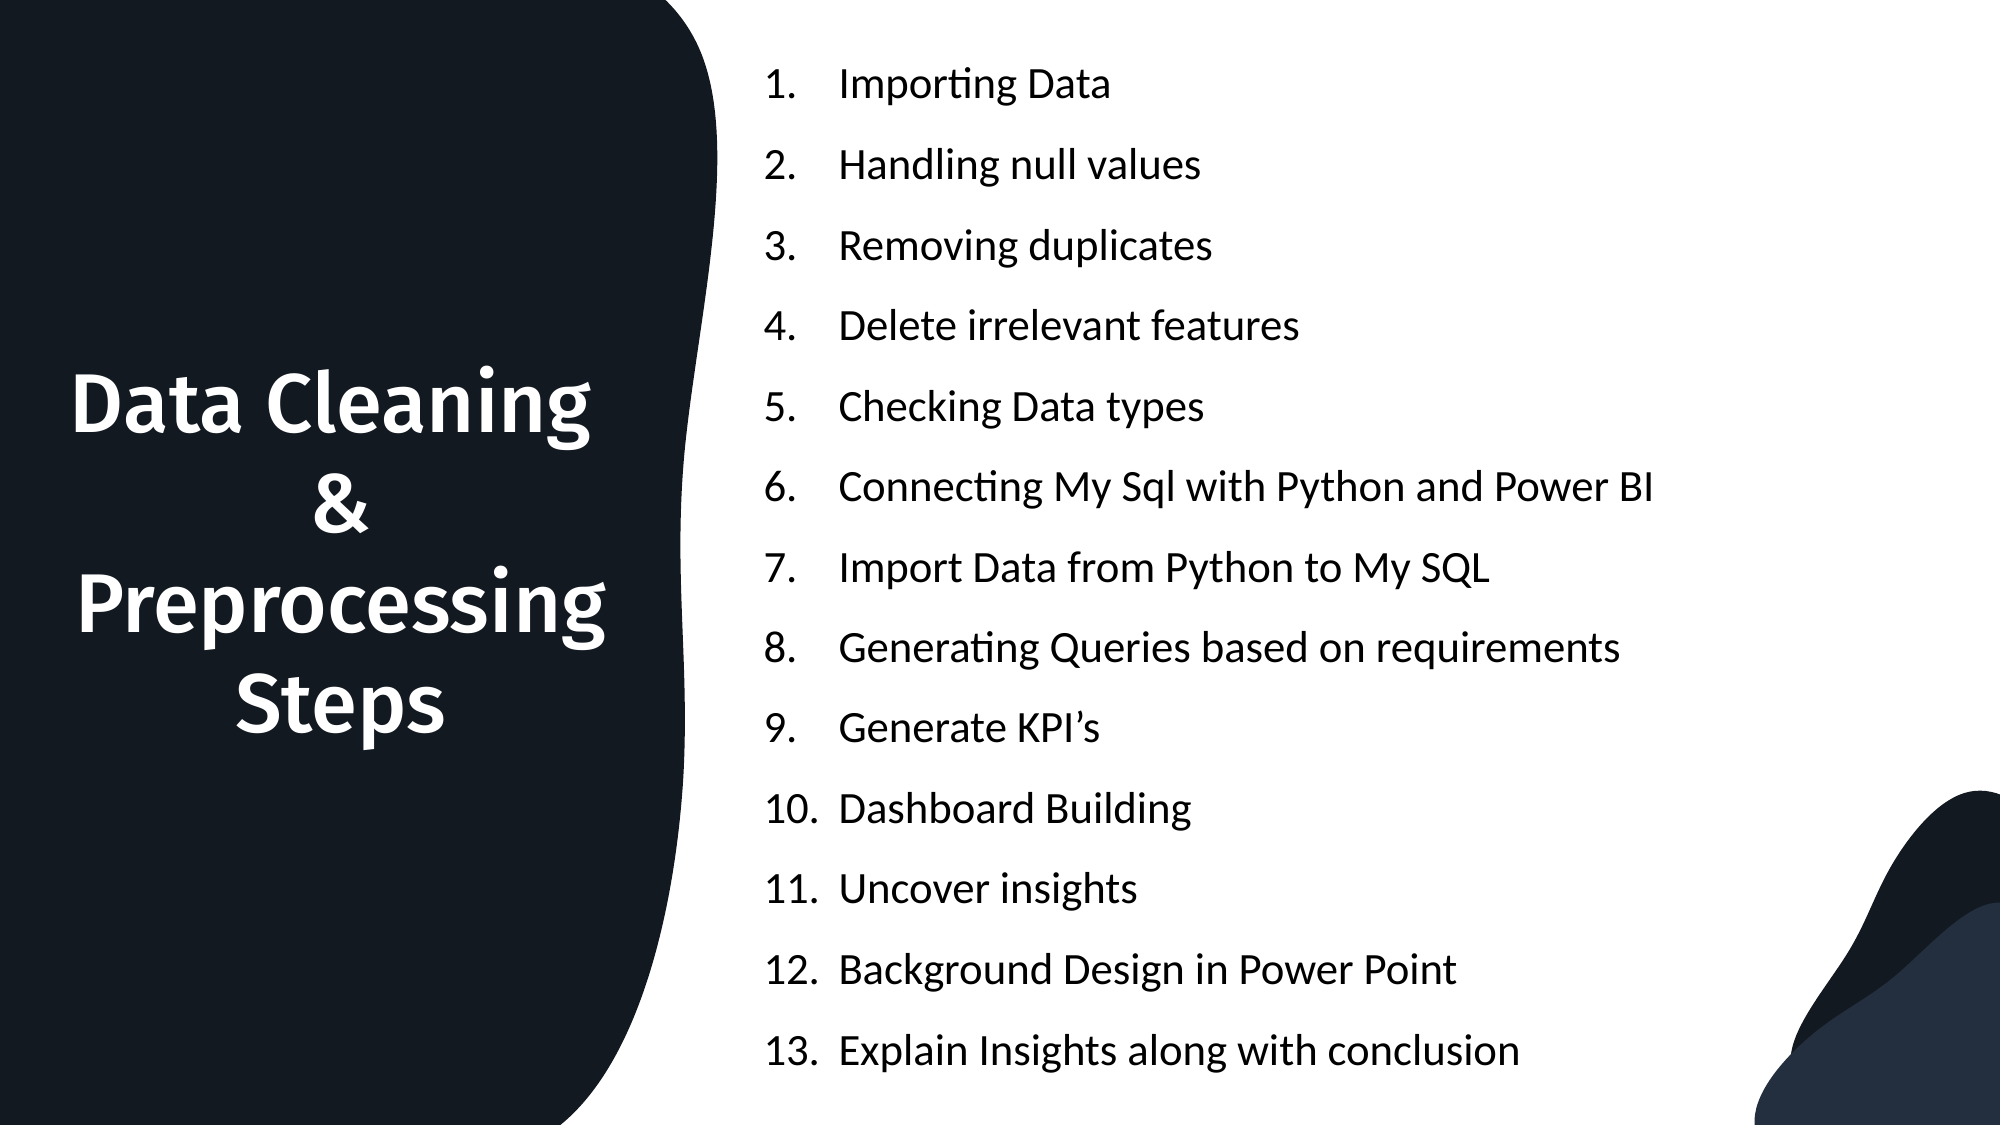

Importing Data
Handling null values
Removing duplicates
Delete irrelevant features
Checking Data types
Connecting My Sql with Python and Power BI
Import Data from Python to My SQL
Generating Queries based on requirements
Generate KPI’s
Dashboard Building
Uncover insights
Background Design in Power Point
Explain Insights along with conclusion

Data Cleaning
& Preprocessing Steps